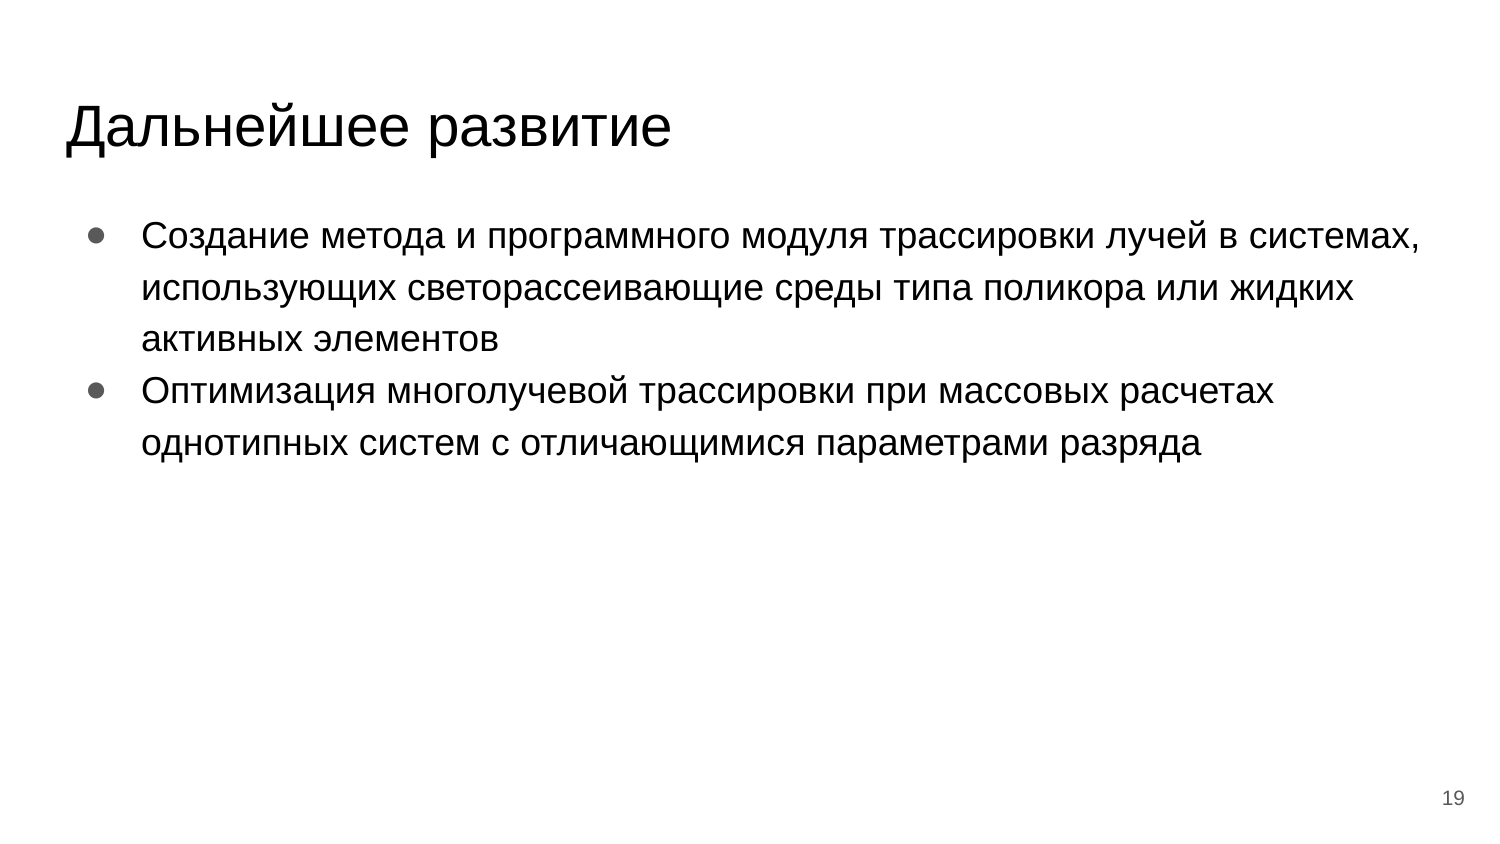

# Дальнейшее развитие
Создание метода и программного модуля трассировки лучей в системах, использующих светорассеивающие среды типа поликора или жидких активных элементов
Оптимизация многолучевой трассировки при массовых расчетах однотипных систем с отличающимися параметрами разряда
19